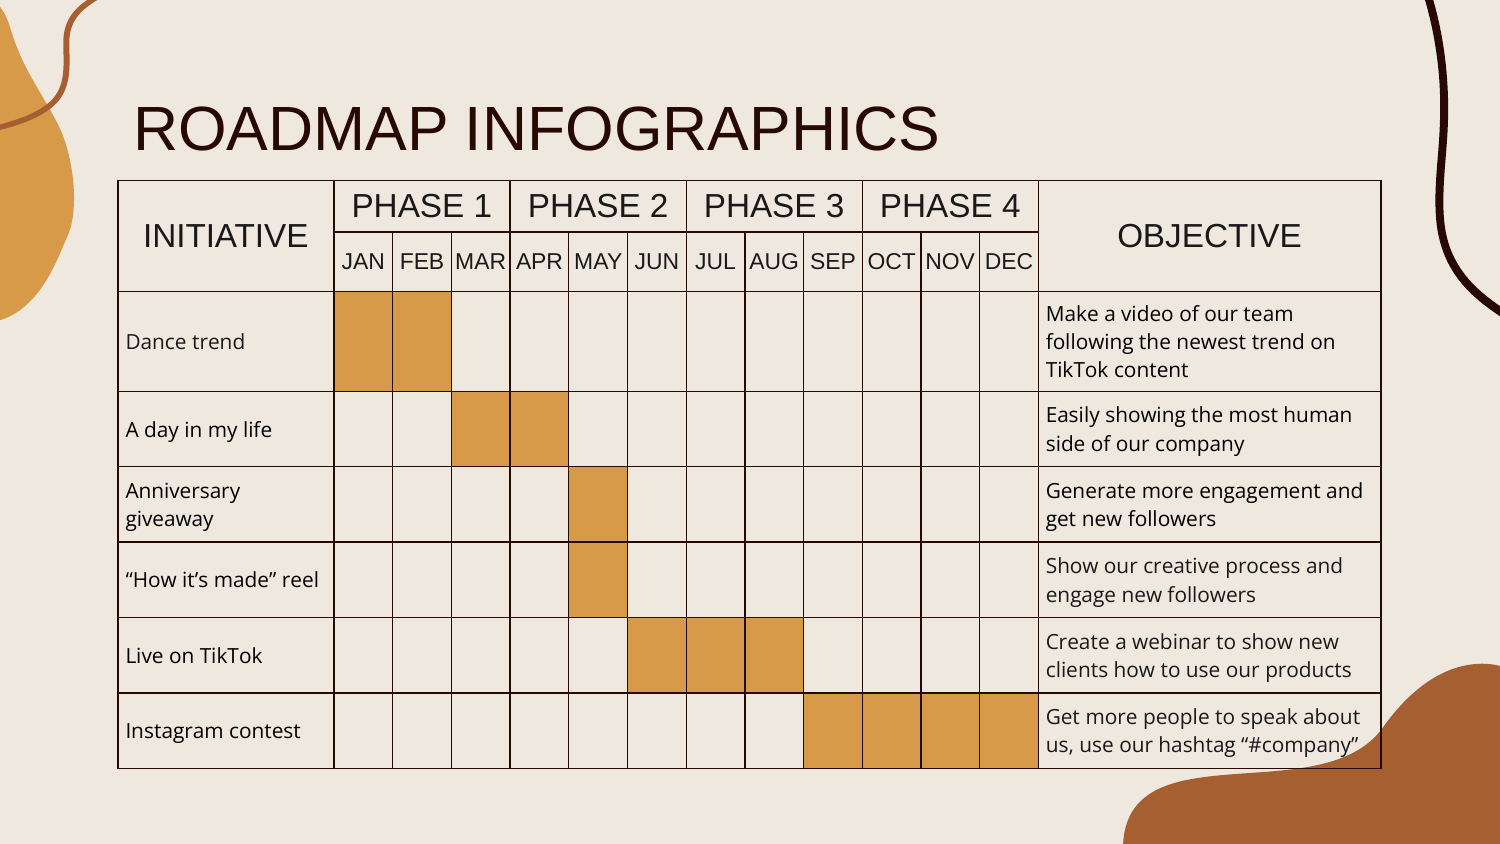

# ROADMAP INFOGRAPHICS
| INITIATIVE | PHASE 1 |  |  | PHASE 2 |  |  | PHASE 3 |  |  | PHASE 4 |  |  | OBJECTIVE |
| --- | --- | --- | --- | --- | --- | --- | --- | --- | --- | --- | --- | --- | --- |
|  | JAN | FEB | MAR | APR | MAY | JUN | JUL | AUG | SEP | OCT | NOV | DEC |  |
| Dance trend |  |  |  |  |  |  |  |  |  |  |  |  | Make a video of our team following the newest trend on TikTok content |
| A day in my life |  |  |  |  |  |  |  |  |  |  |  |  | Easily showing the most human side of our company |
| Anniversary giveaway |  |  |  |  |  |  |  |  |  |  |  |  | Generate more engagement and get new followers |
| “How it’s made” reel |  |  |  |  |  |  |  |  |  |  |  |  | Show our creative process and engage new followers |
| Live on TikTok |  |  |  |  |  |  |  |  |  |  |  |  | Create a webinar to show new clients how to use our products |
| Instagram contest |  |  |  |  |  |  |  |  |  |  |  |  | Get more people to speak about us, use our hashtag “#company” |